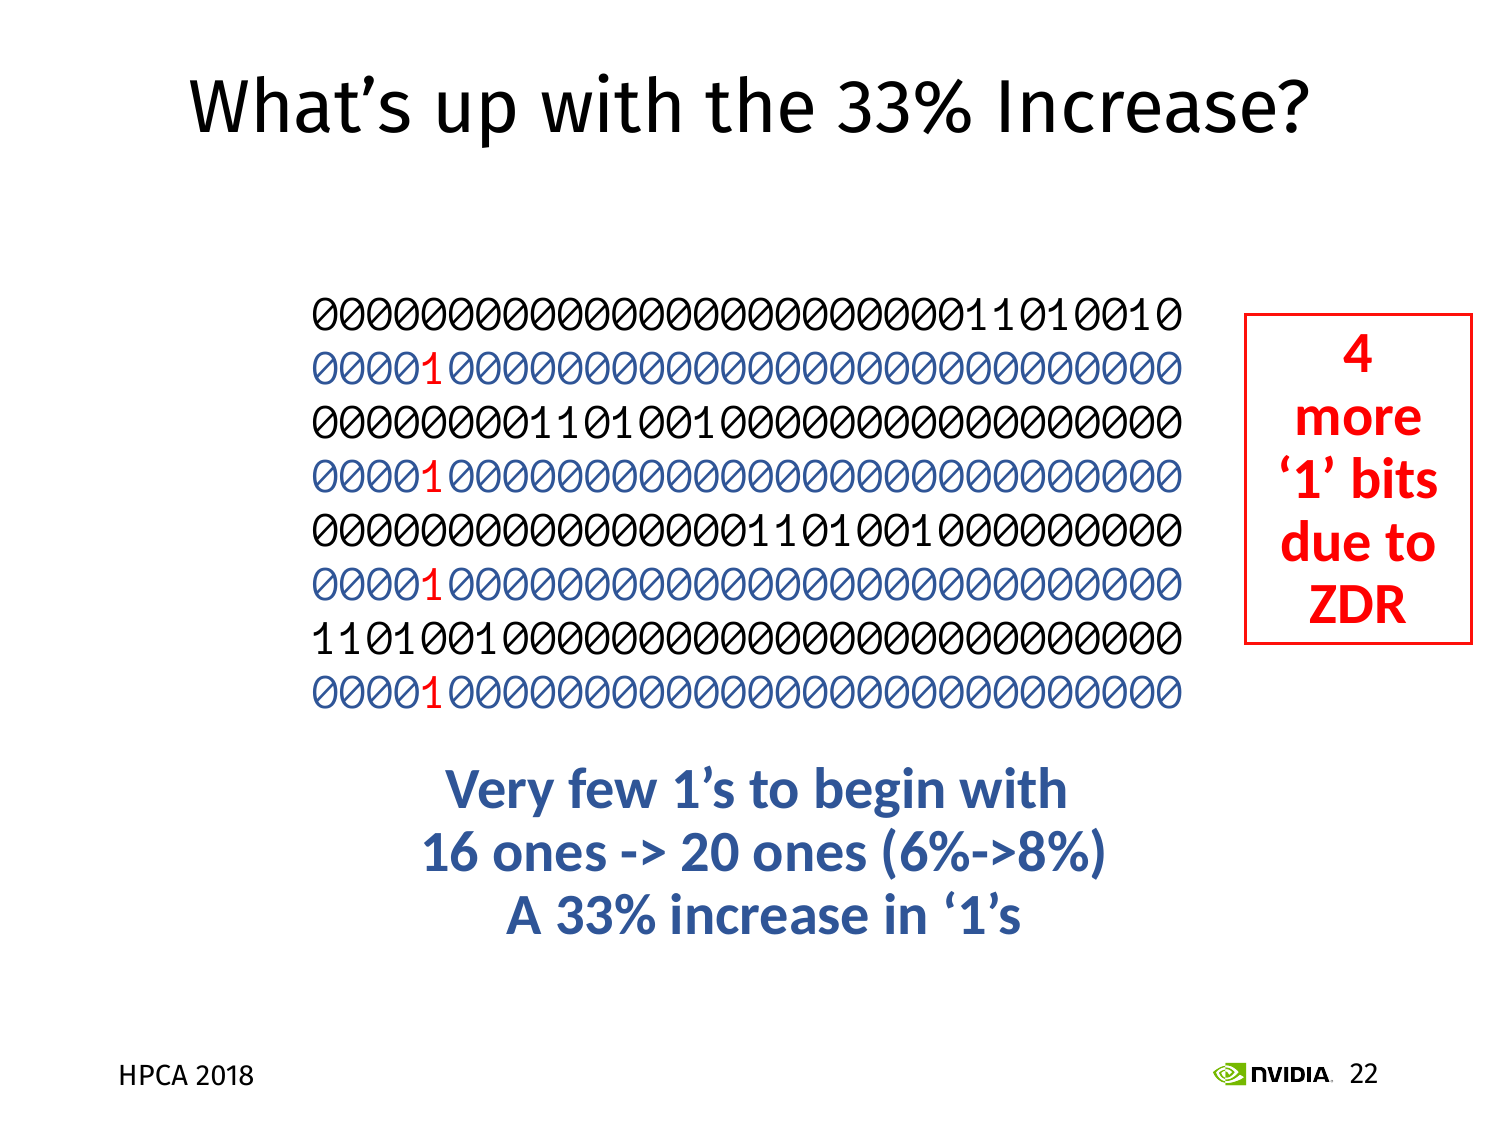

# What’s up with the 33% Increase?
00000000000000000000000011010010
00000000000000000000000000000000
00000000110100100000000000000000
00000000000000000000000000000000
00000000000000001101001000000000
00000000000000000000000000000000
11010010000000000000000000000000
00000000000000000000000000000000
00000000000000000000000011010010
00001000000000000000000000000000
00000000110100100000000000000000
00001000000000000000000000000000
00000000000000001101001000000000
00001000000000000000000000000000
11010010000000000000000000000000
00001000000000000000000000000000
4
more
‘1’ bits
due to
ZDR
Very few 1’s to begin with
16 ones -> 20 ones (6%->8%)
A 33% increase in ‘1’s